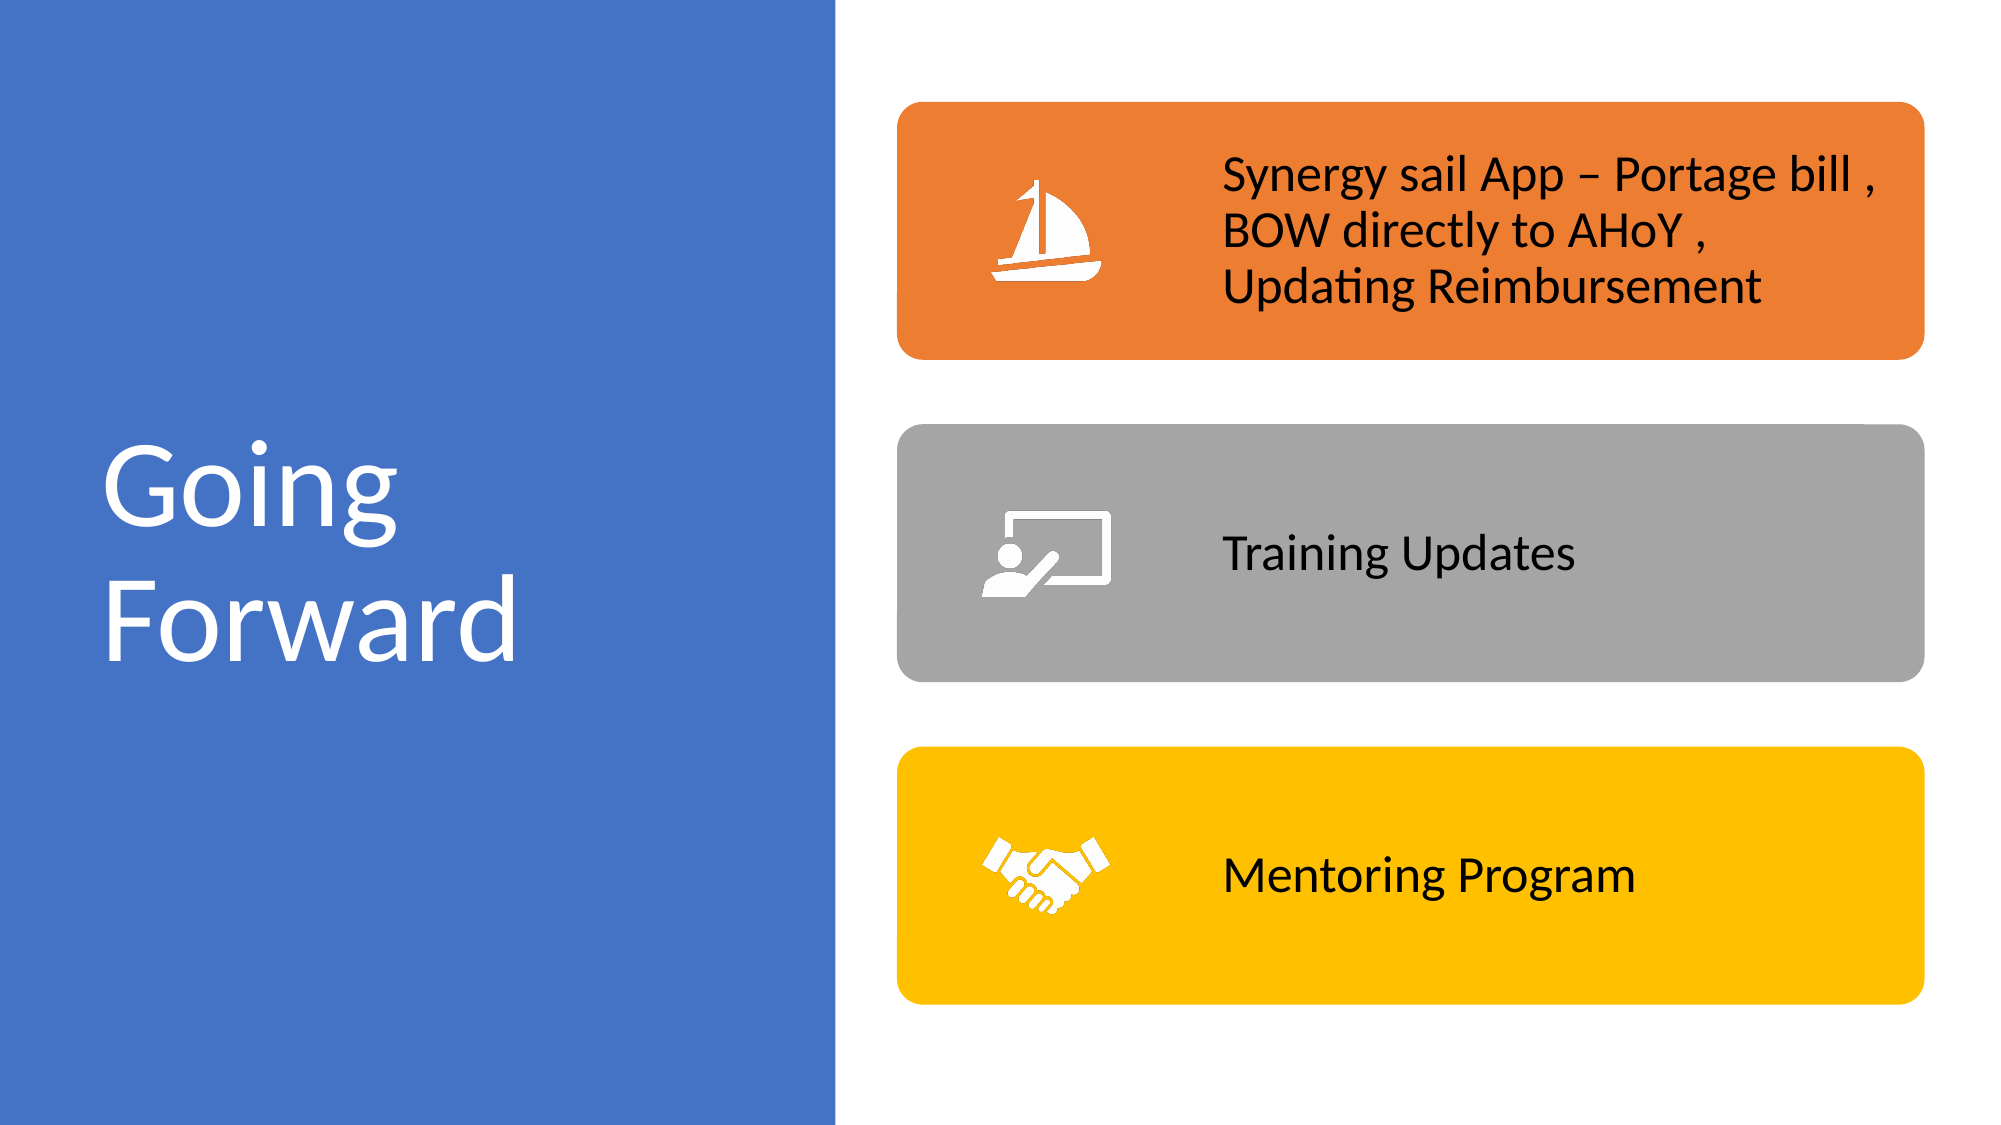

# Going Forward
Synergy sail App – Portage bill , BOW directly to AHoY , Updating Reimbursement
Training Updates
Mentoring Program